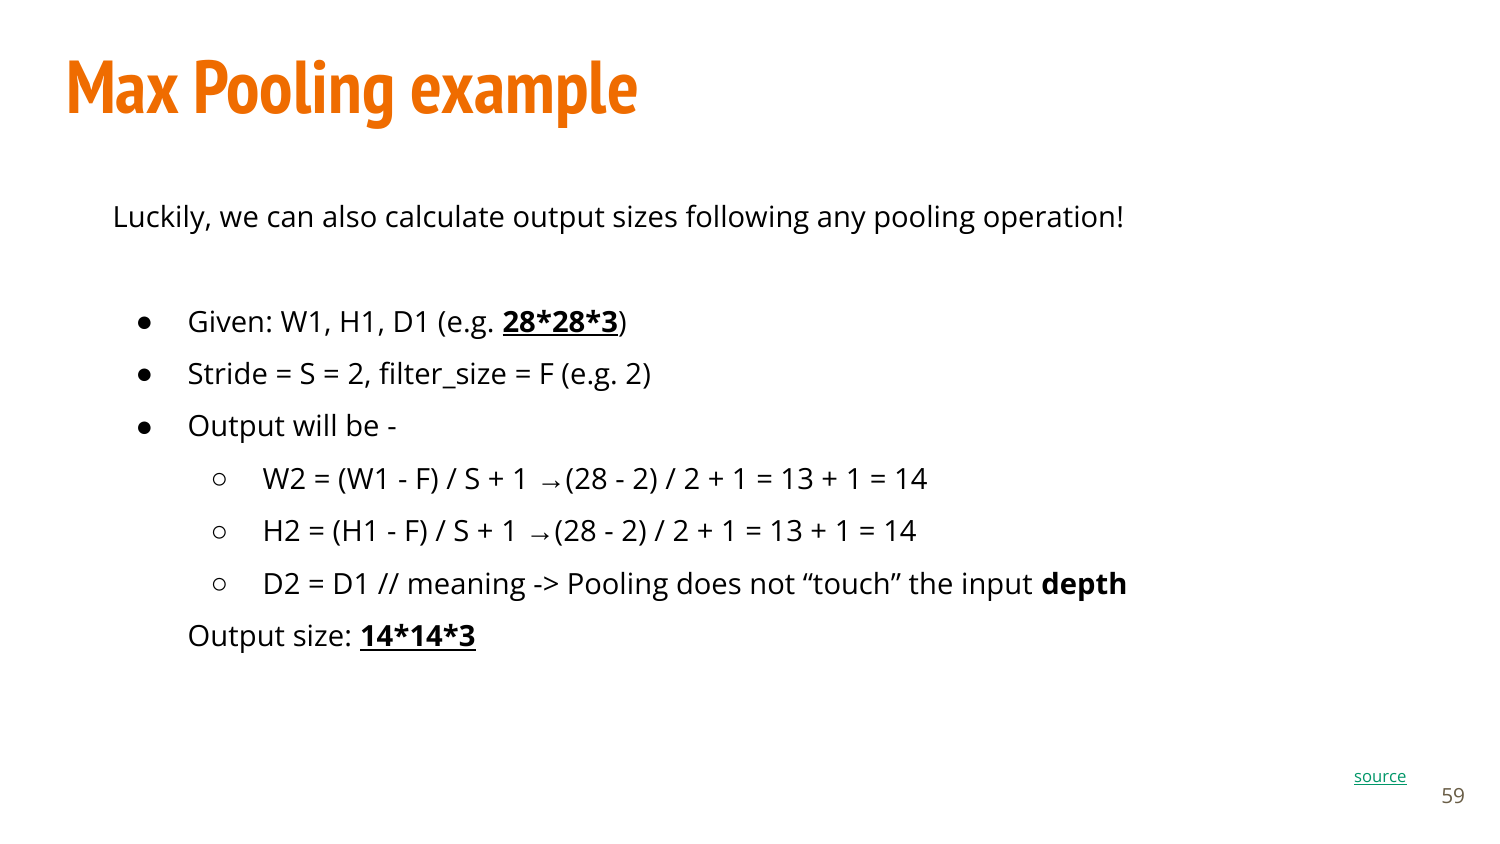

# Max Pooling example
Luckily, we can also calculate output sizes following any pooling operation!

Given: W1, H1, D1 (e.g. 28*28*3)
Stride = S = 2, filter_size = F (e.g. 2)
Output will be -
W2 = (W1 - F) / S + 1 →(28 - 2) / 2 + 1 = 13 + 1 = 14
H2 = (H1 - F) / S + 1 →(28 - 2) / 2 + 1 = 13 + 1 = 14
D2 = D1 // meaning -> Pooling does not “touch” the input depth
Output size: 14*14*3
source
59